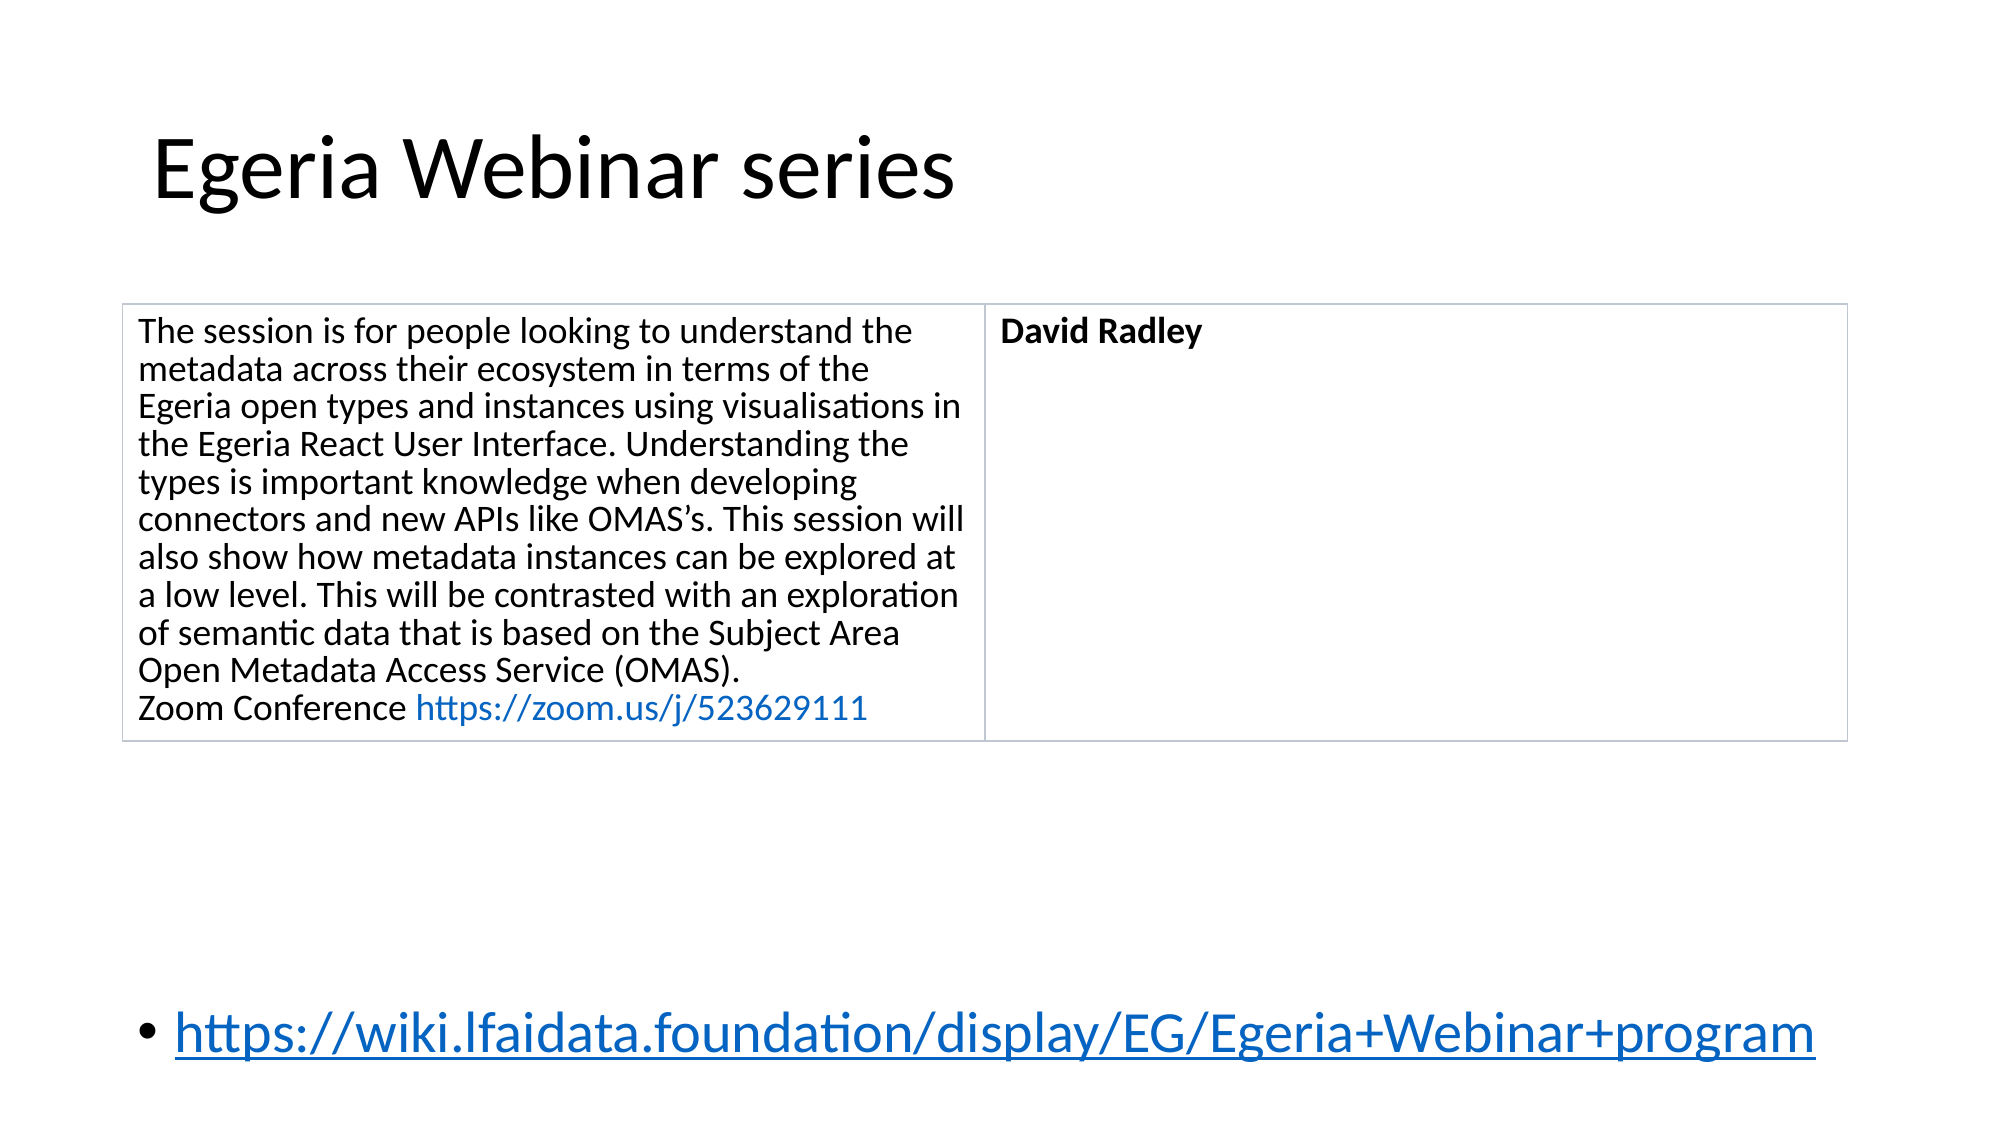

# Egeria Webinar series
| The session is for people looking to understand the metadata across their ecosystem in terms of the  Egeria open types and instances using visualisations in the Egeria React User Interface. Understanding the types is important knowledge when developing connectors and new APIs like OMAS’s. This session will also show how metadata instances can be explored at a low level. This will be contrasted with an exploration of semantic data that is based on the Subject Area Open Metadata Access Service (OMAS). Zoom Conference https://zoom.us/j/523629111 | David Radley |
| --- | --- |
https://wiki.lfaidata.foundation/display/EG/Egeria+Webinar+program